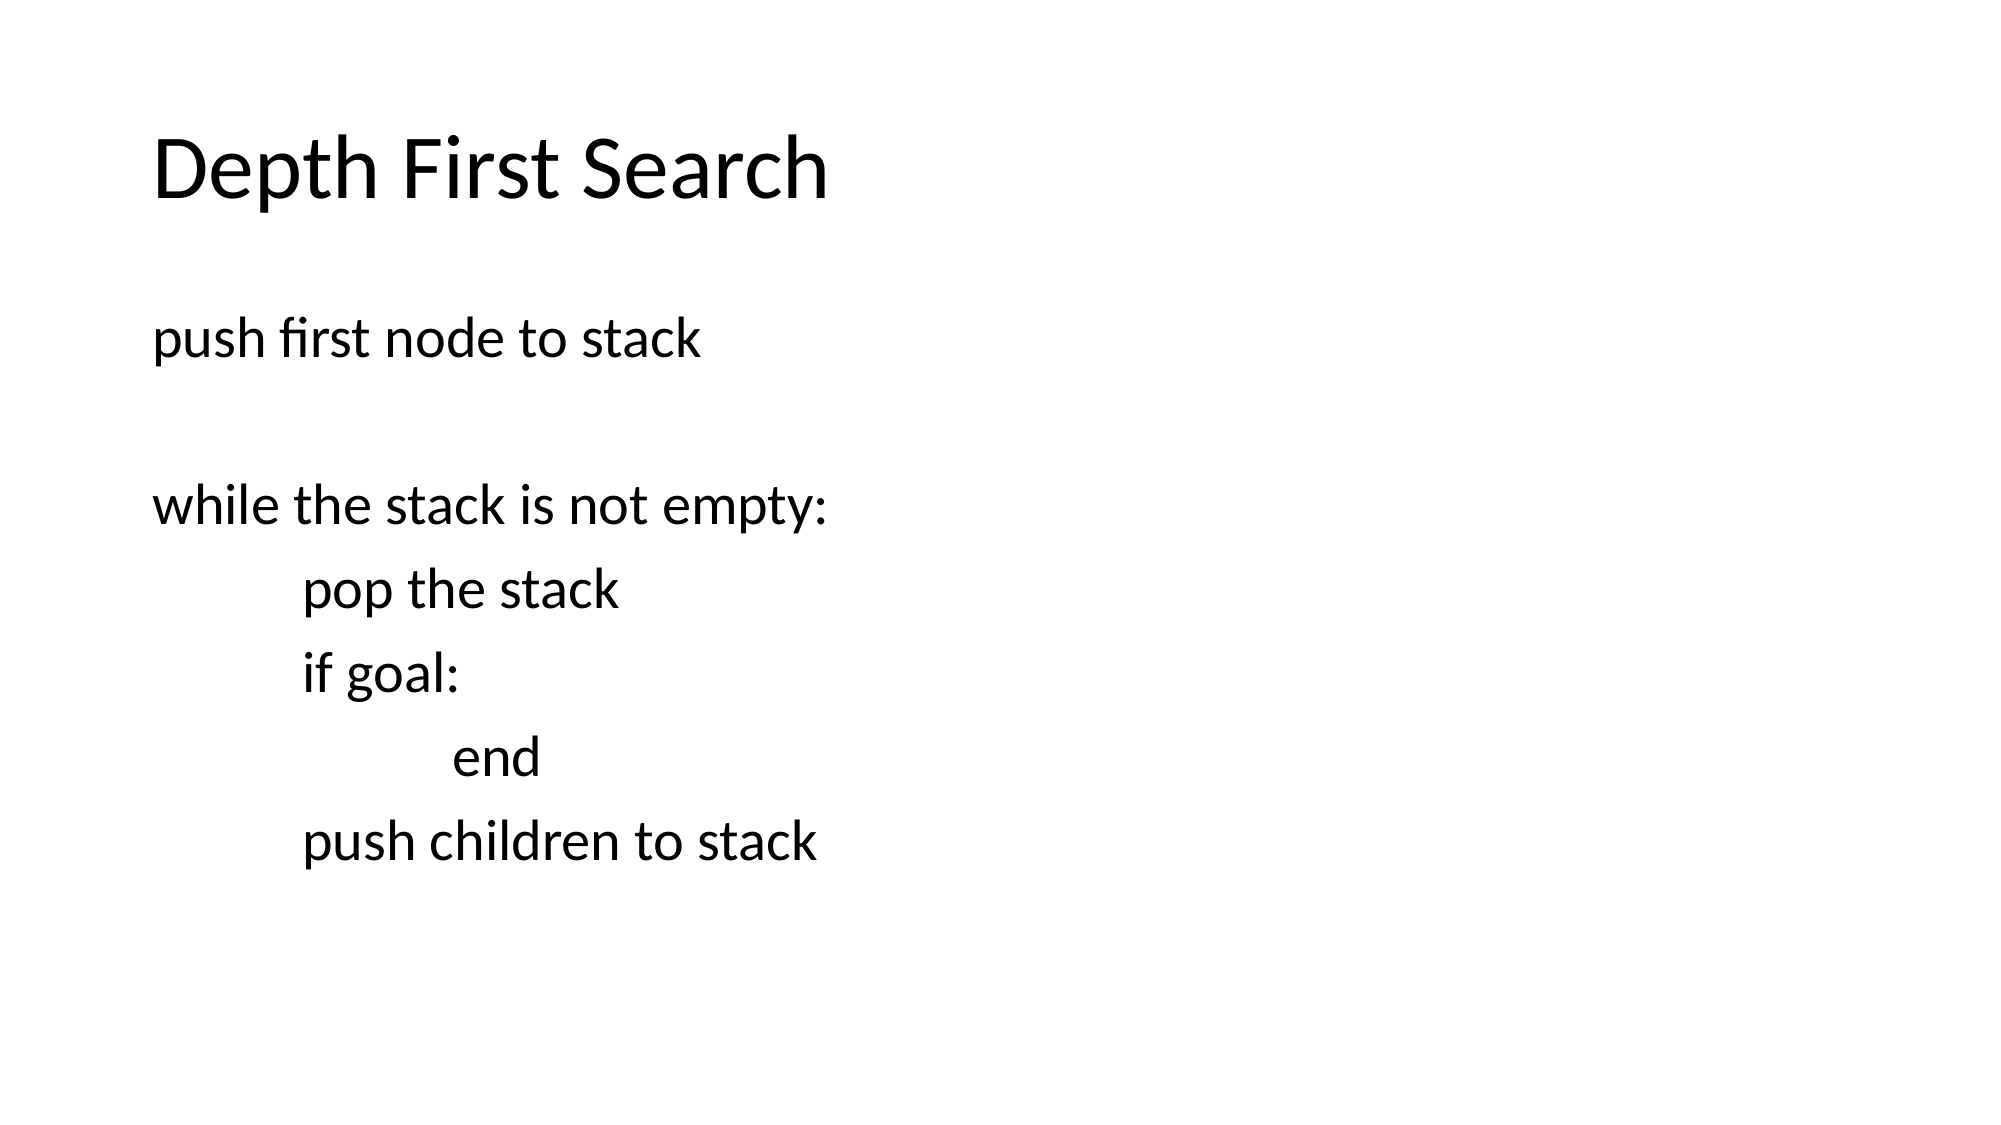

# Depth First Search
push first node to stack

while the stack is not empty:
	pop the stack
	if goal:
		end
	push children to stack